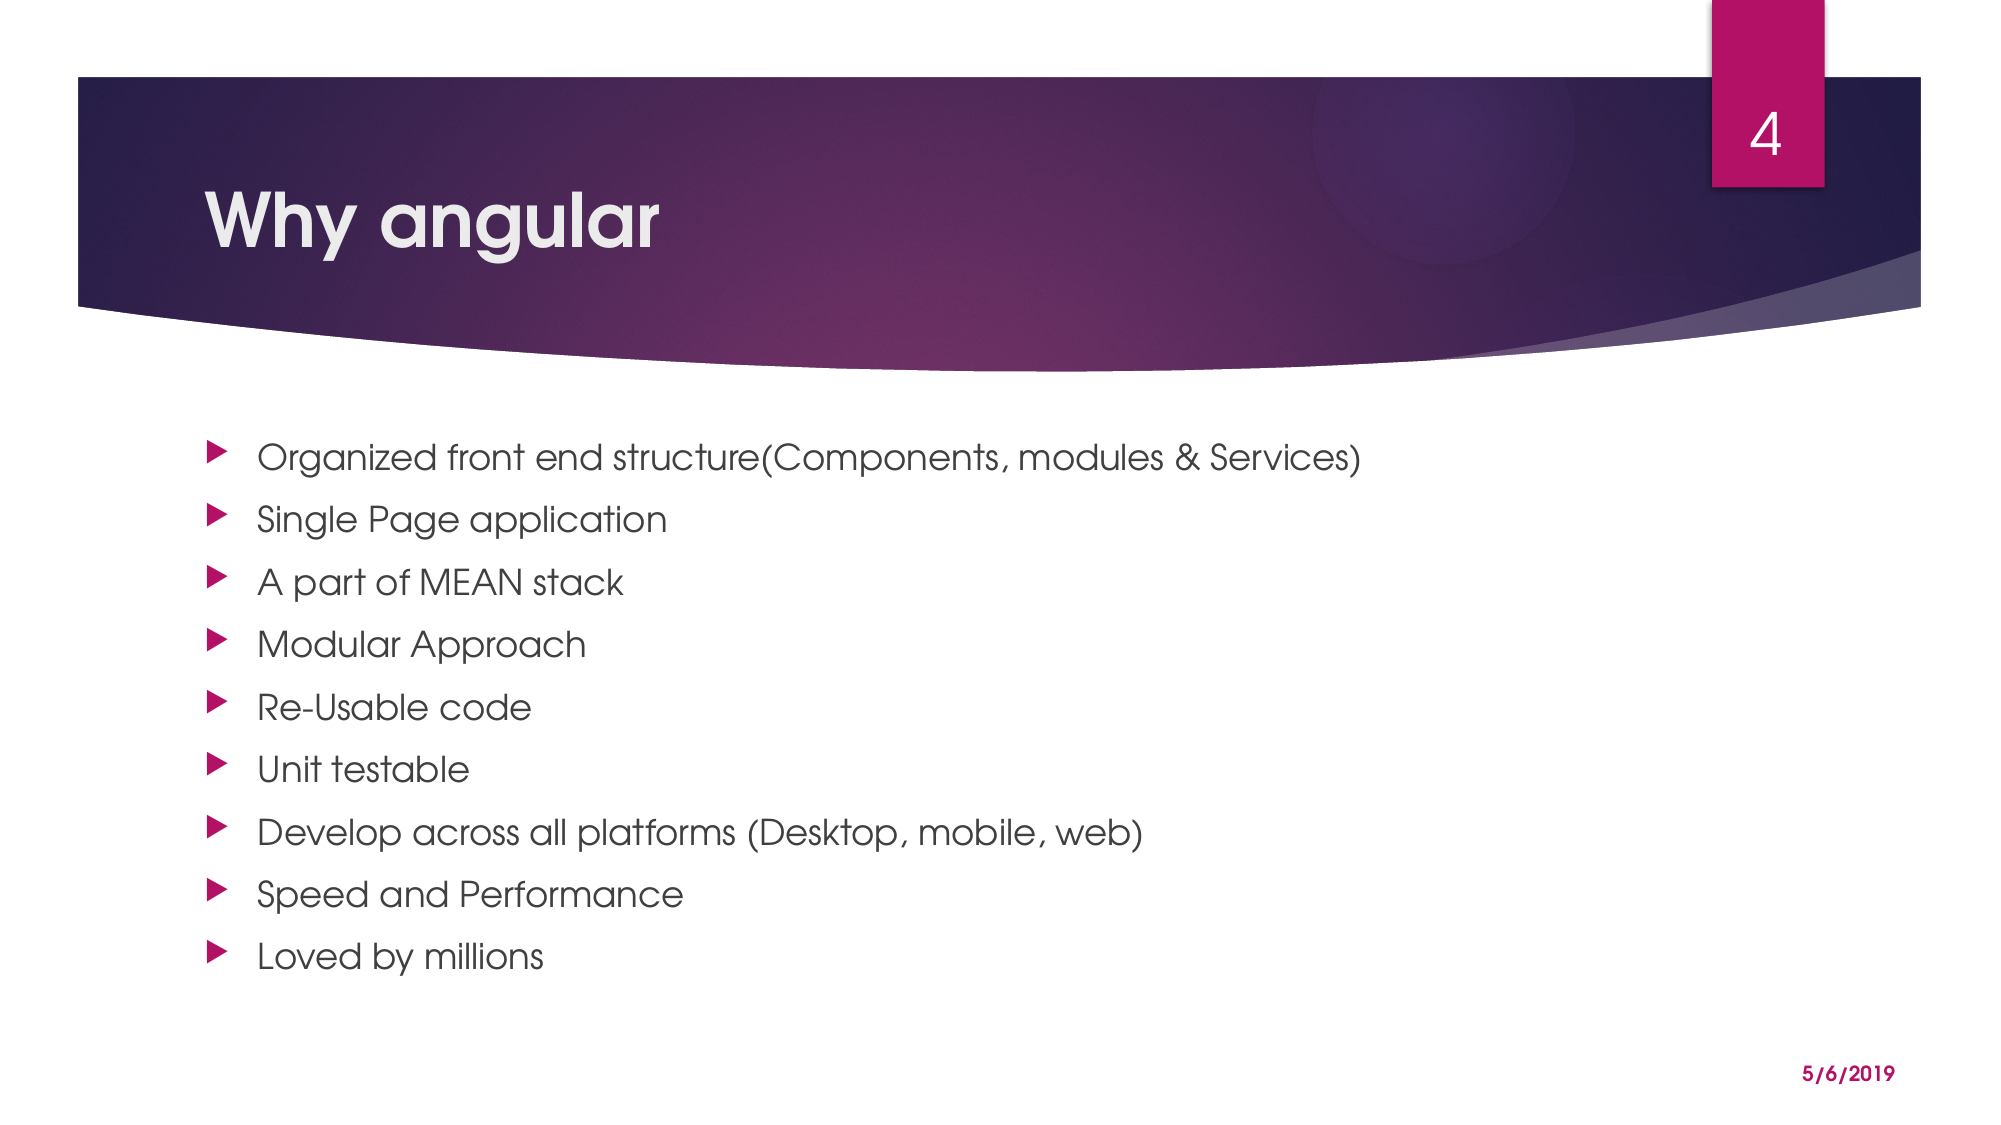

4
# Why angular
Organized front end structure(Components, modules & Services)
Single Page application
A part of MEAN stack
Modular Approach
Re-Usable code
Unit testable
Develop across all platforms (Desktop, mobile, web)
Speed and Performance
Loved by millions

5/6/2019